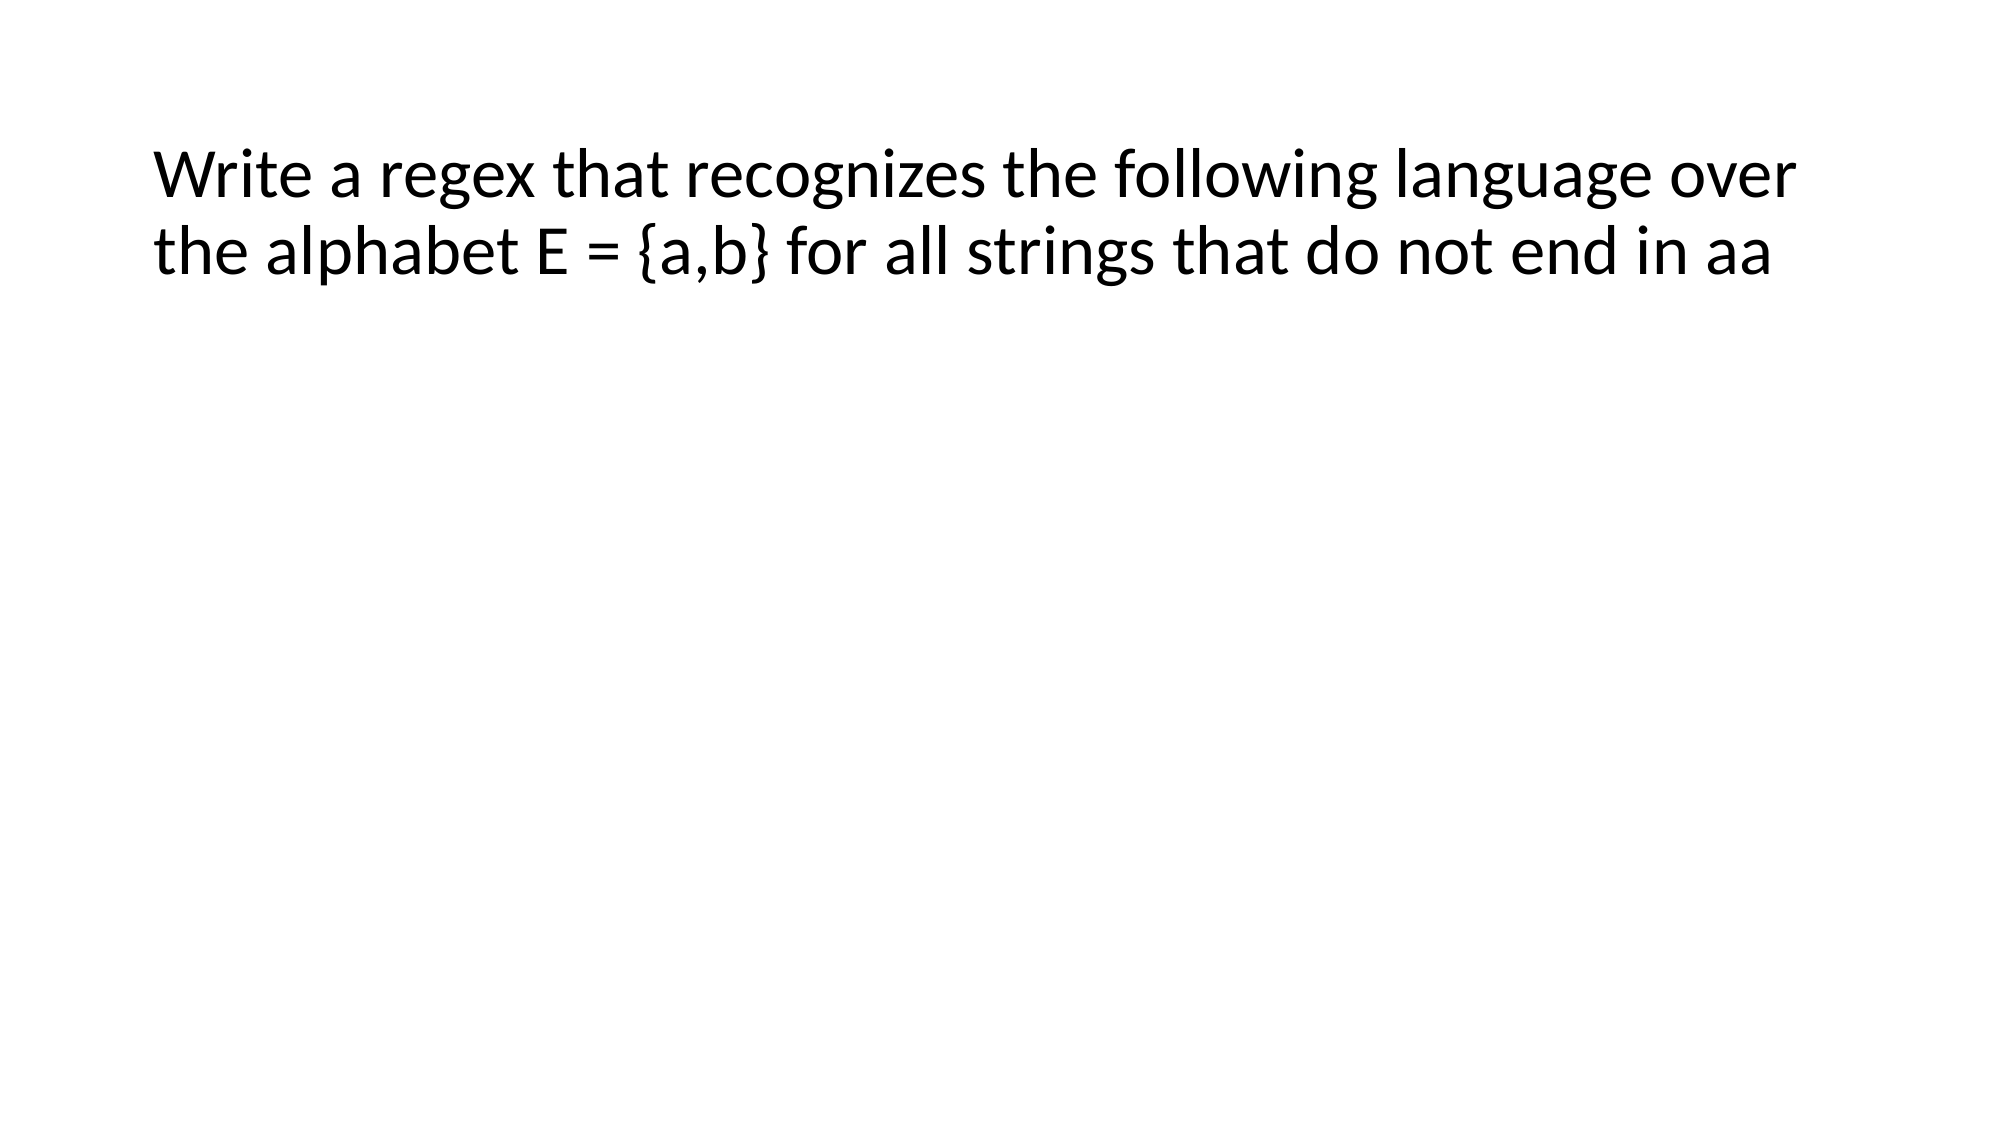

# Write a regex that recognizes the following language over the alphabet E = {a,b} for all strings that do not end in aa